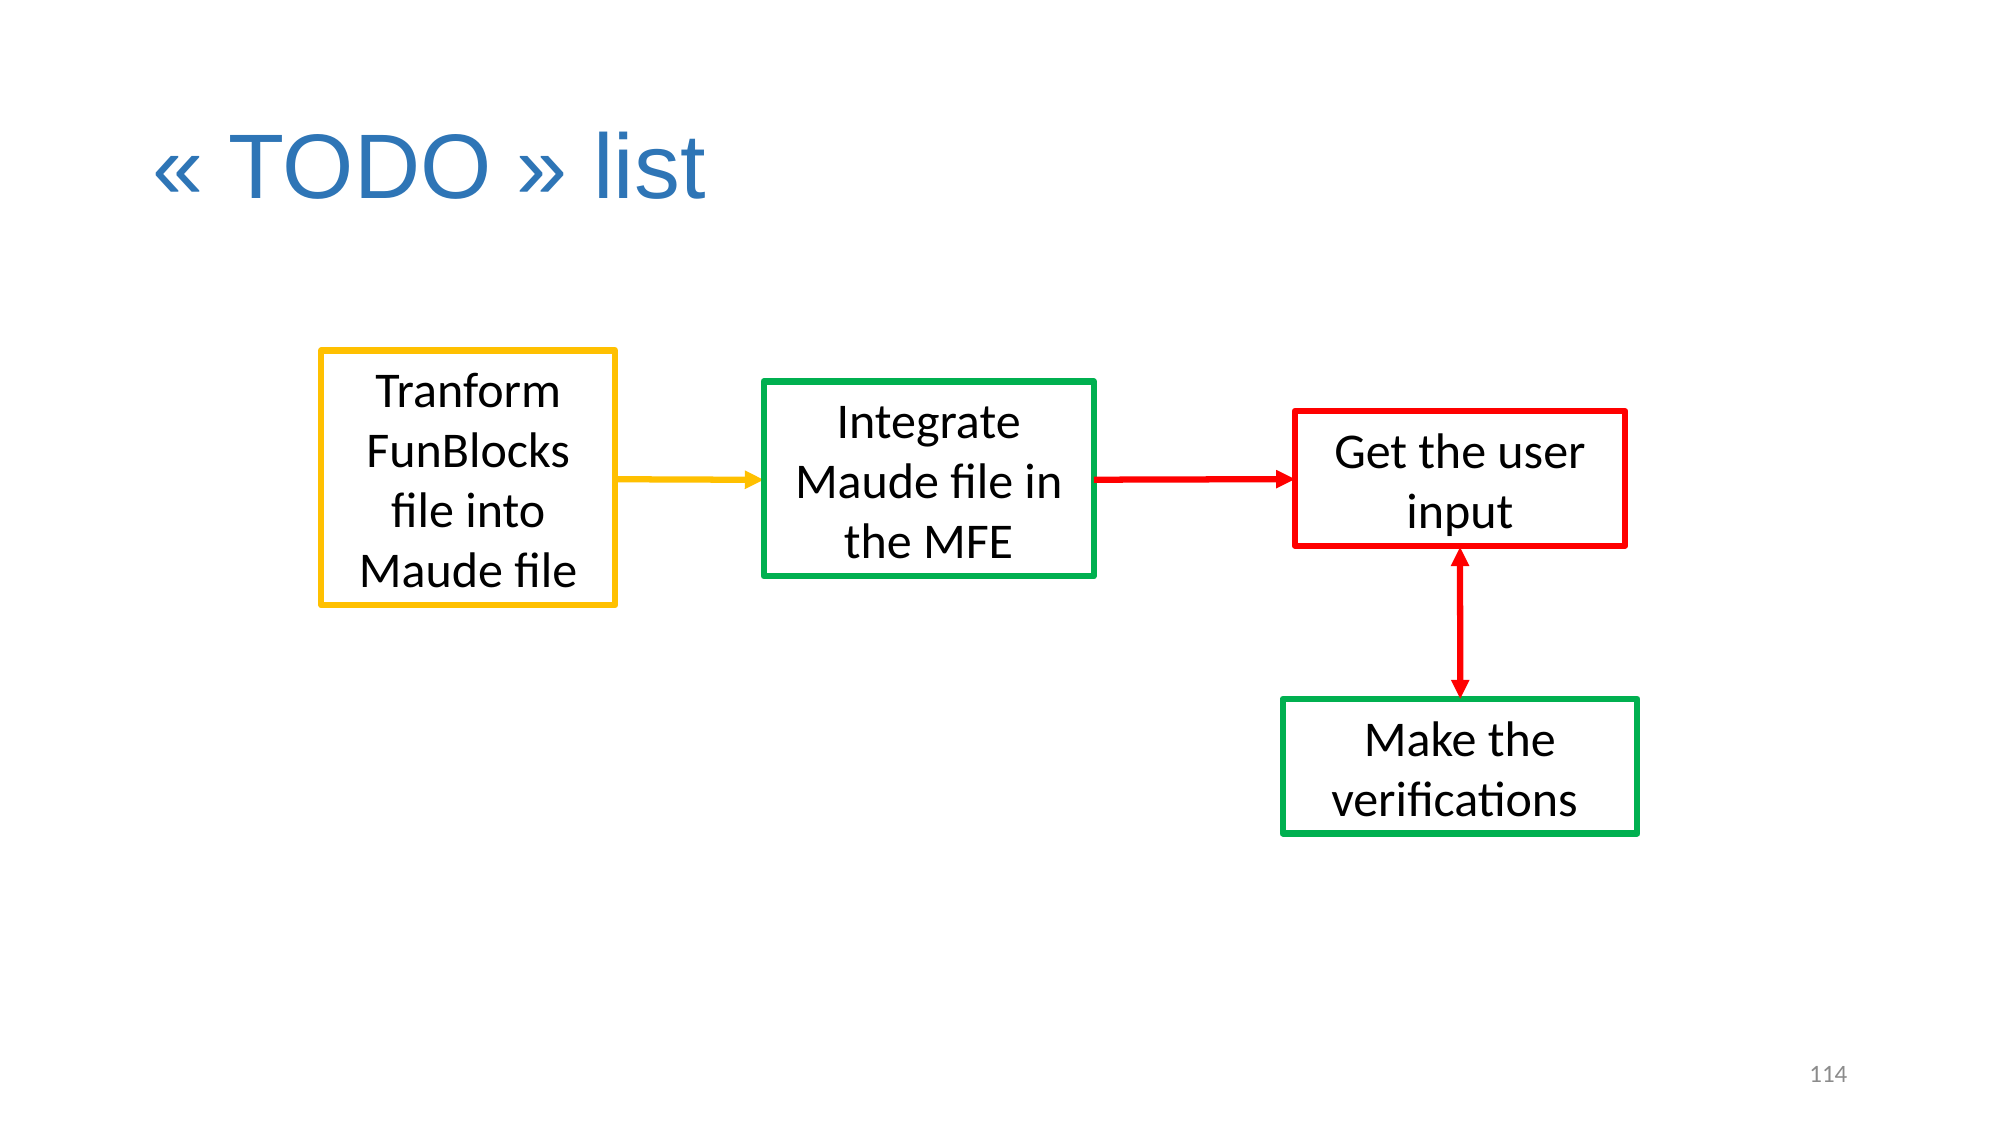

« TODO » list
Tranform FunBlocks file into Maude file
Integrate Maude file in the MFE
Get the user input

Make the verifications
114